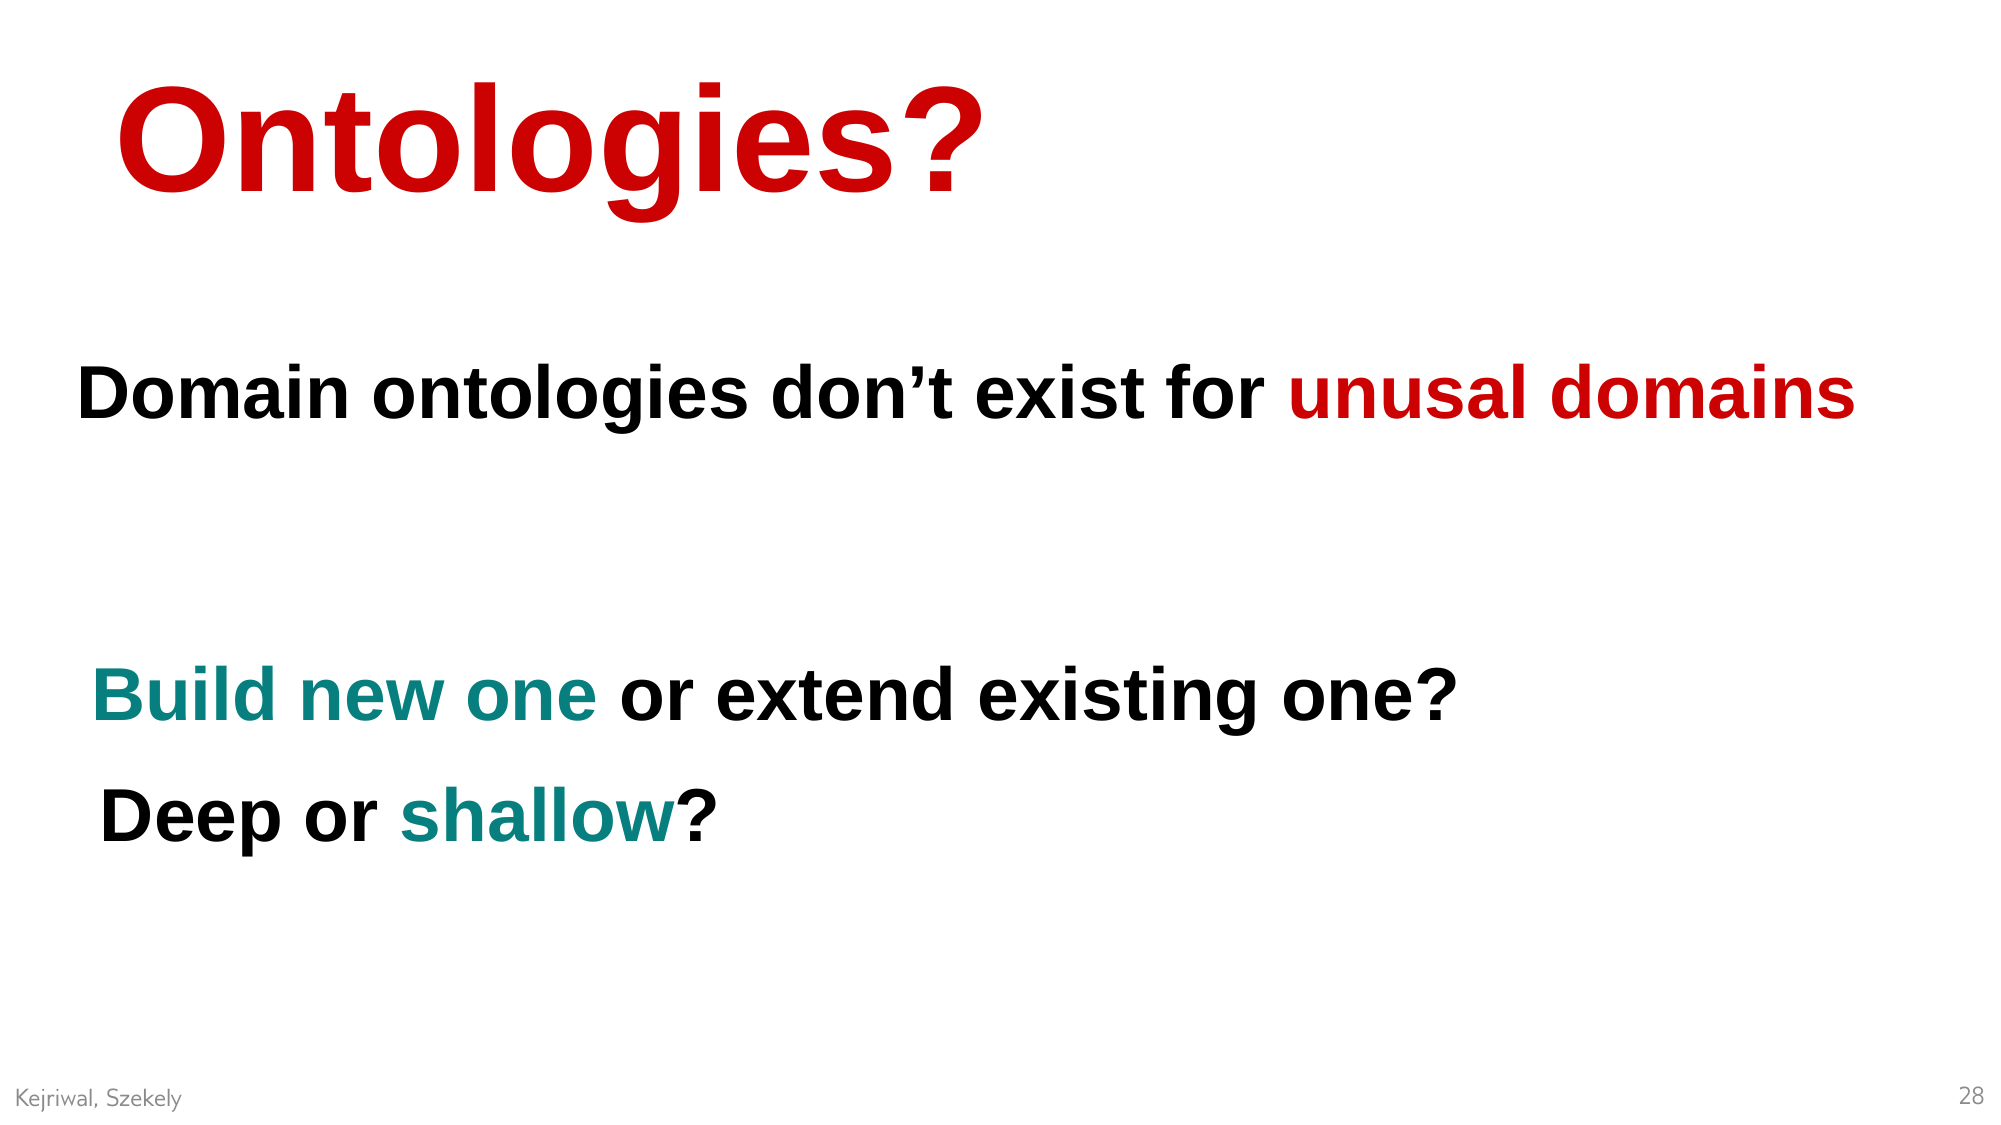

# Ontologies?
Domain ontologies don’t exist for unusal domains
Build new one or extend existing one?
Deep or shallow?
28
Kejriwal, Szekely